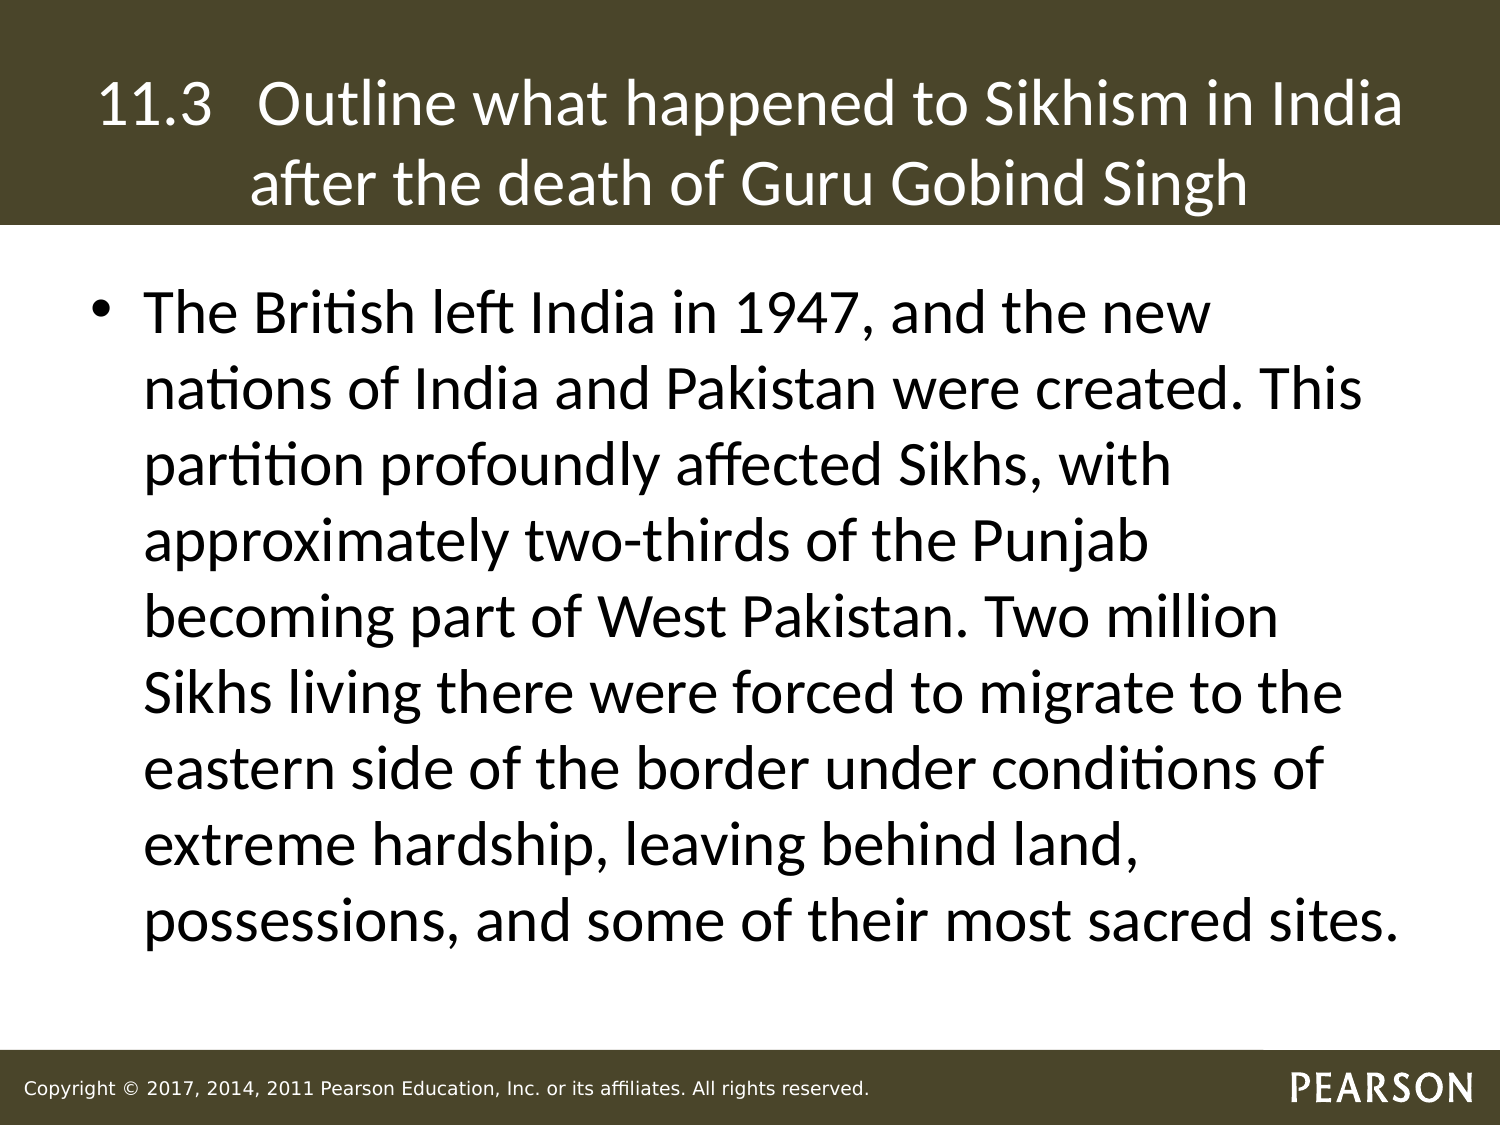

# 11.3   Outline what happened to Sikhism in India after the death of Guru Gobind Singh
The British left India in 1947, and the new nations of India and Pakistan were created. This partition profoundly affected Sikhs, with approximately two-thirds of the Punjab becoming part of West Pakistan. Two million Sikhs living there were forced to migrate to the eastern side of the border under conditions of extreme hardship, leaving behind land, possessions, and some of their most sacred sites.